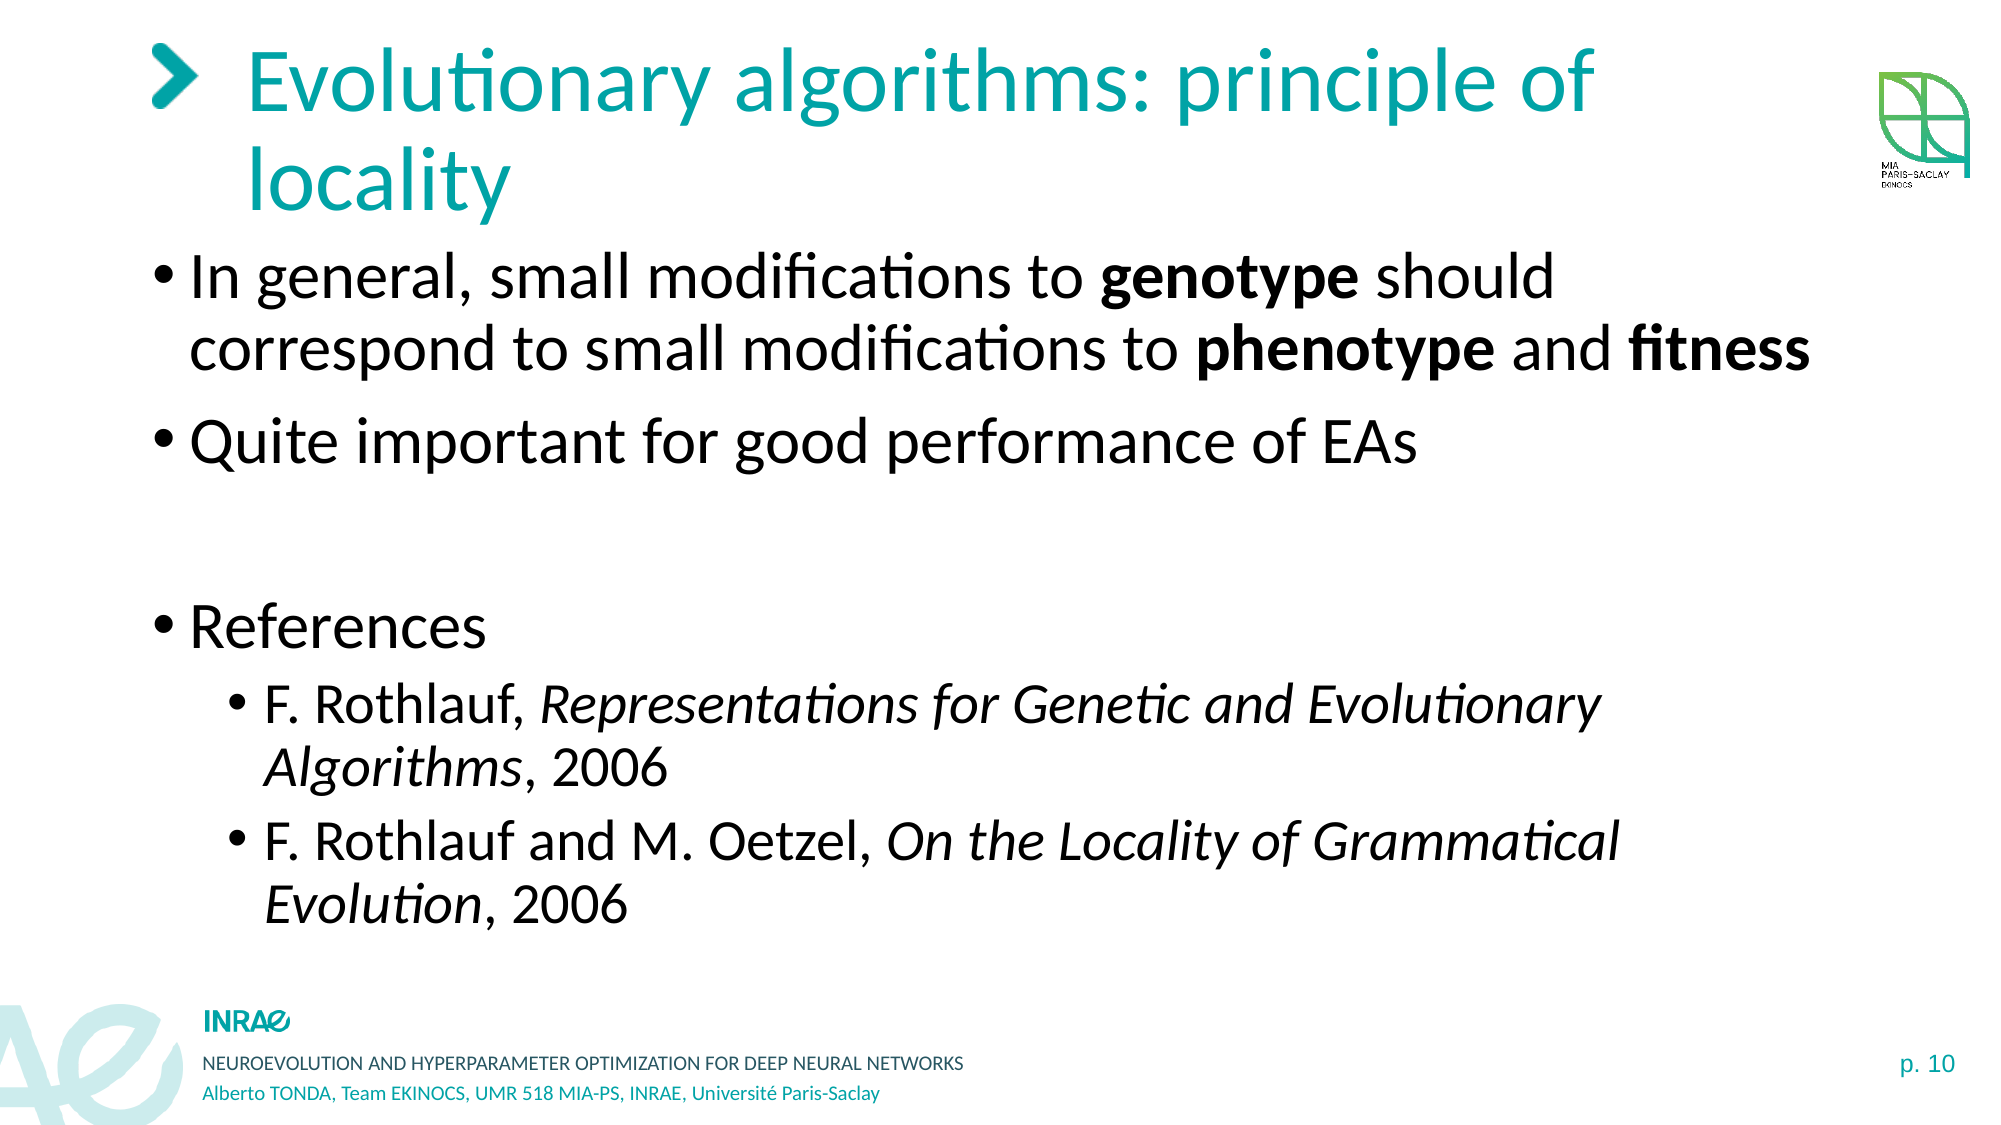

# Evolutionary algorithms: principle of locality
In general, small modifications to genotype should correspond to small modifications to phenotype and fitness
Quite important for good performance of EAs

References
F. Rothlauf, Representations for Genetic and Evolutionary Algorithms, 2006
F. Rothlauf and M. Oetzel, On the Locality of Grammatical Evolution, 2006